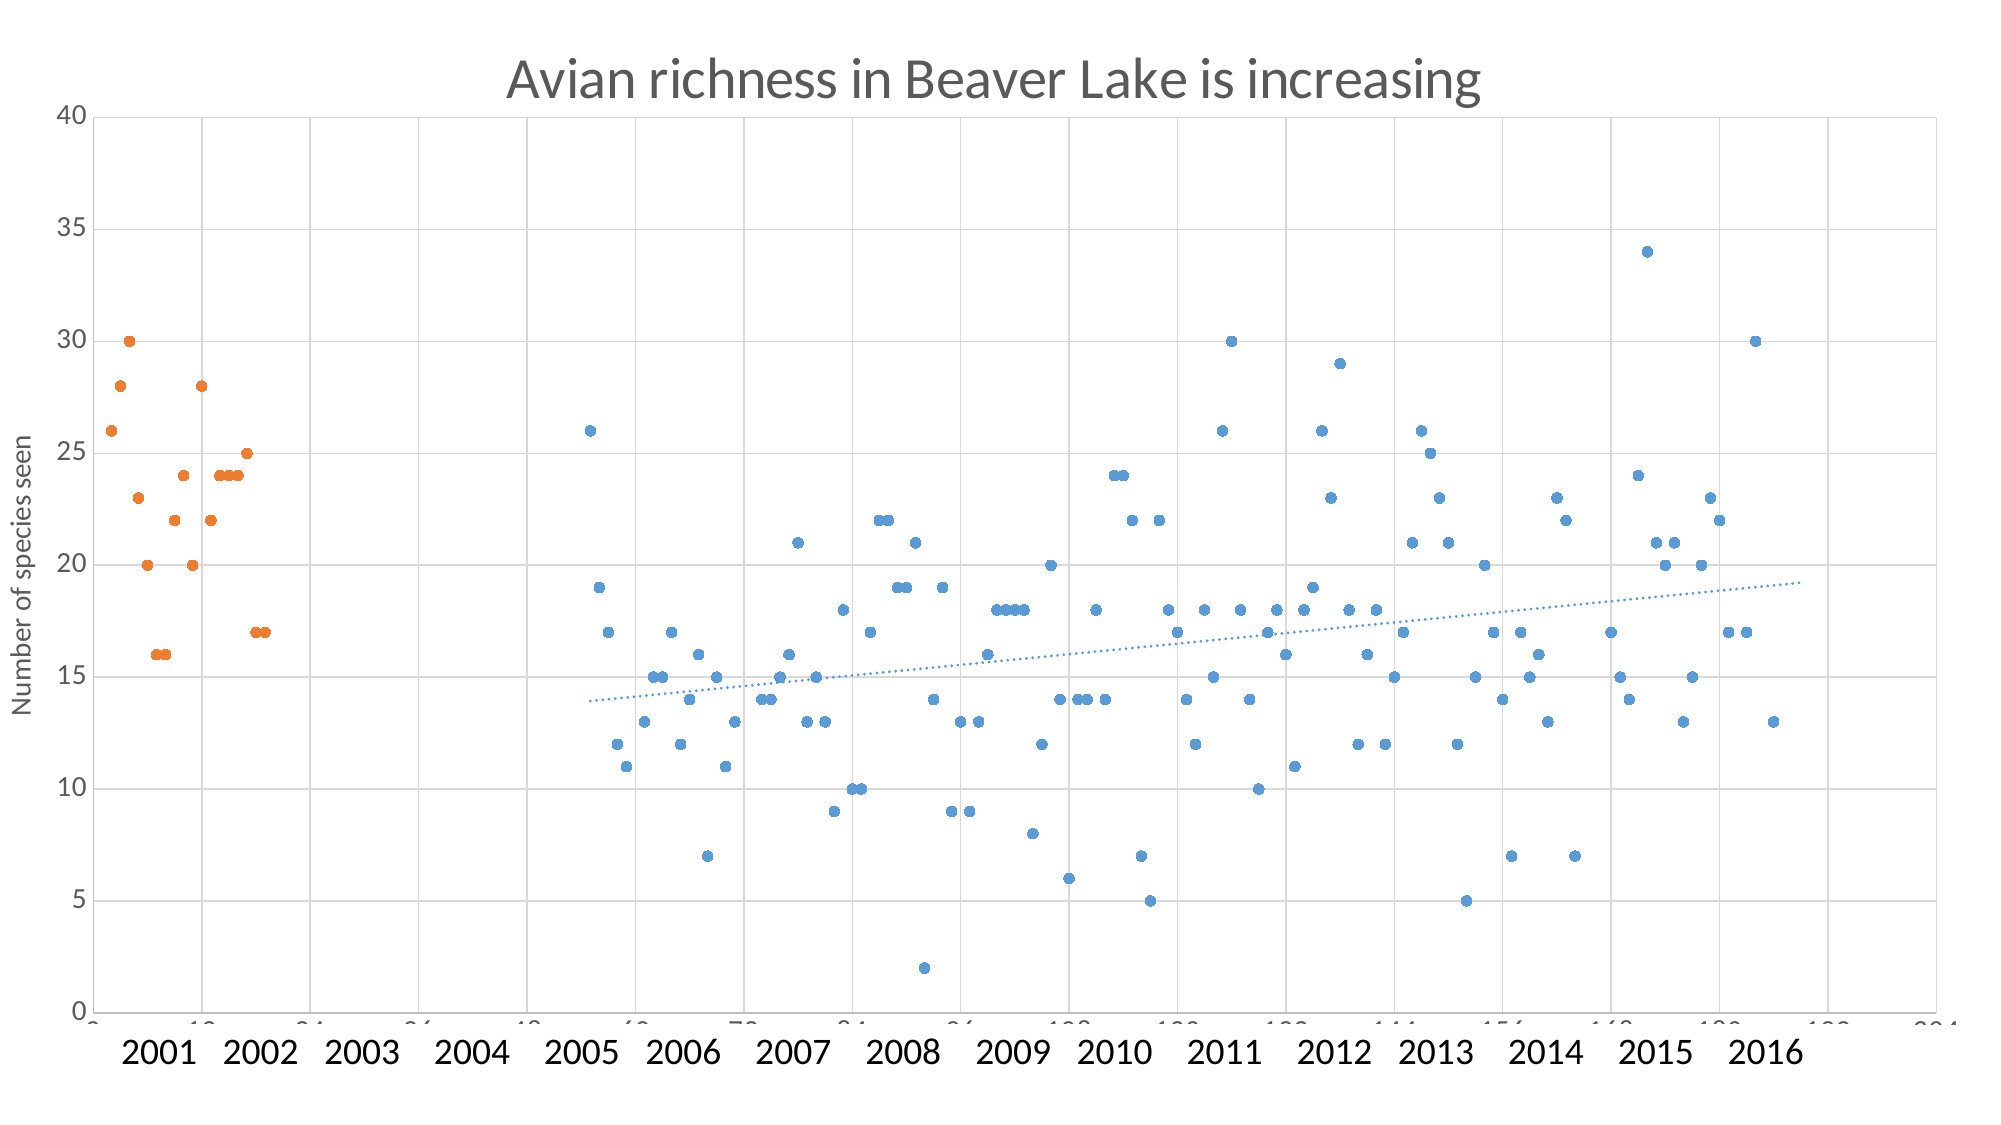

### Chart: Avian richness in Beaver Lake is increasing

| Category |  |  |
|---|---|---|
2001   2002   2003    2004    2005   2006    2007    2008    2009   2010    2011    2012   2013    2014    2015    2016